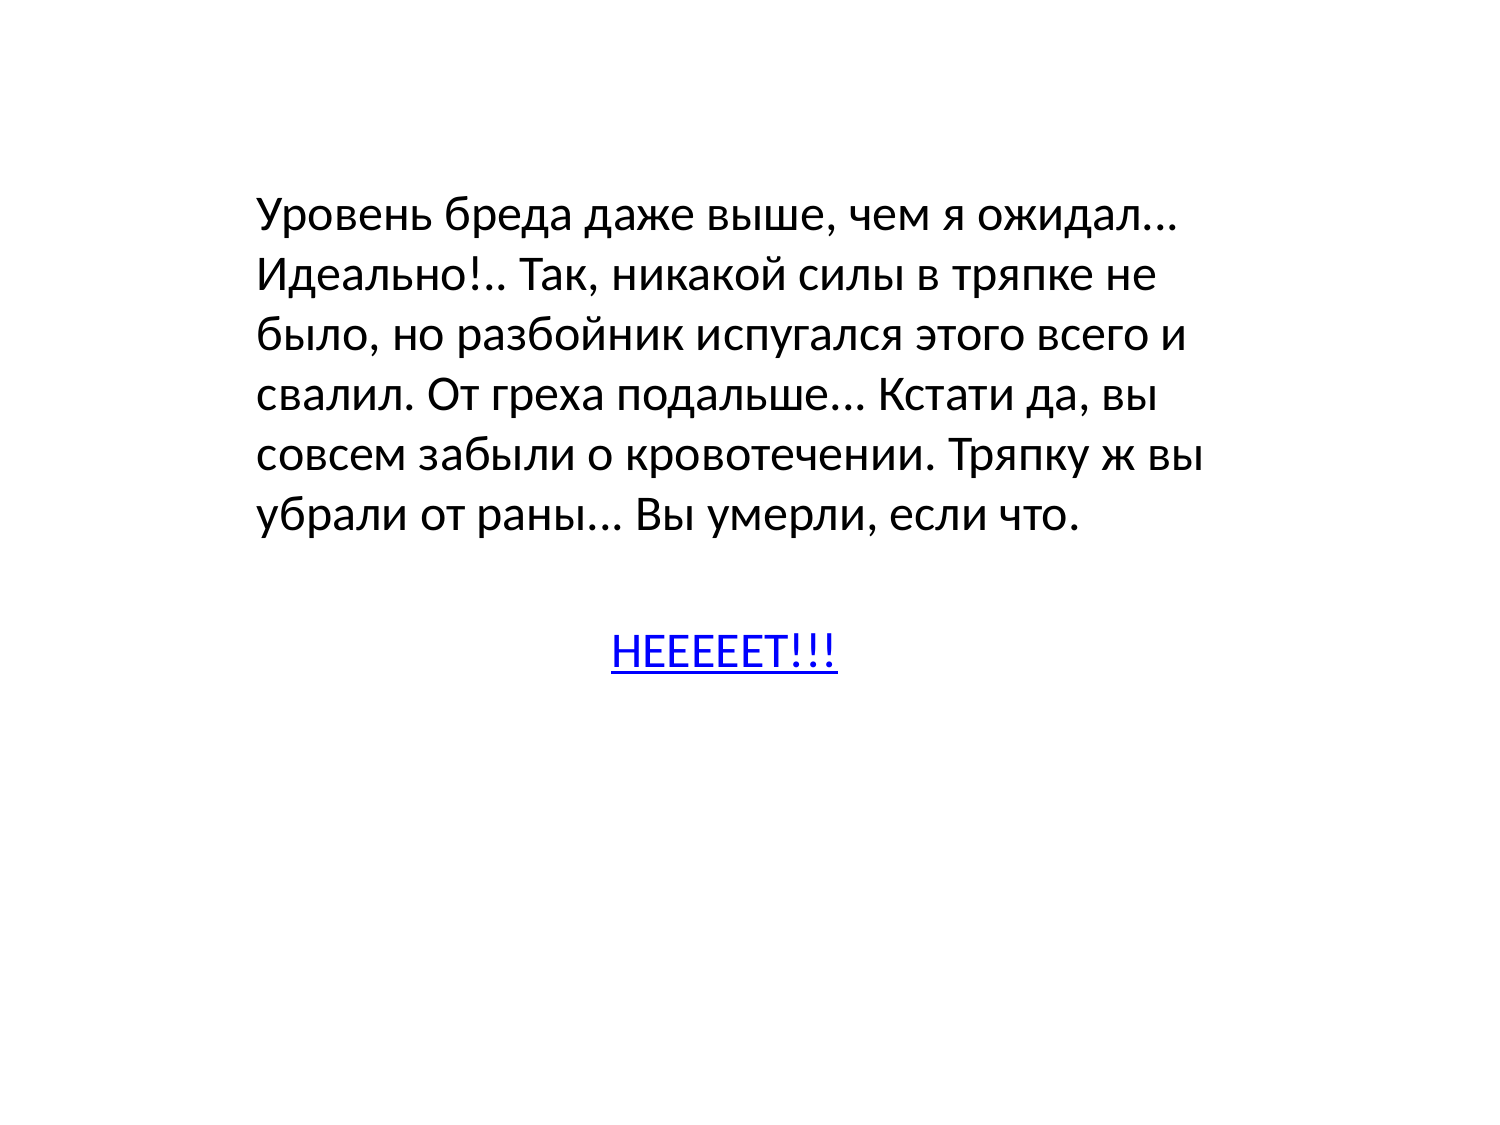

Уровень бреда даже выше, чем я ожидал... Идеально!.. Так, никакой силы в тряпке не было, но разбойник испугался этого всего и свалил. От греха подальше... Кстати да, вы совсем забыли о кровотечении. Тряпку ж вы убрали от раны... Вы умерли, если что.
НЕЕЕЕЕТ!!!